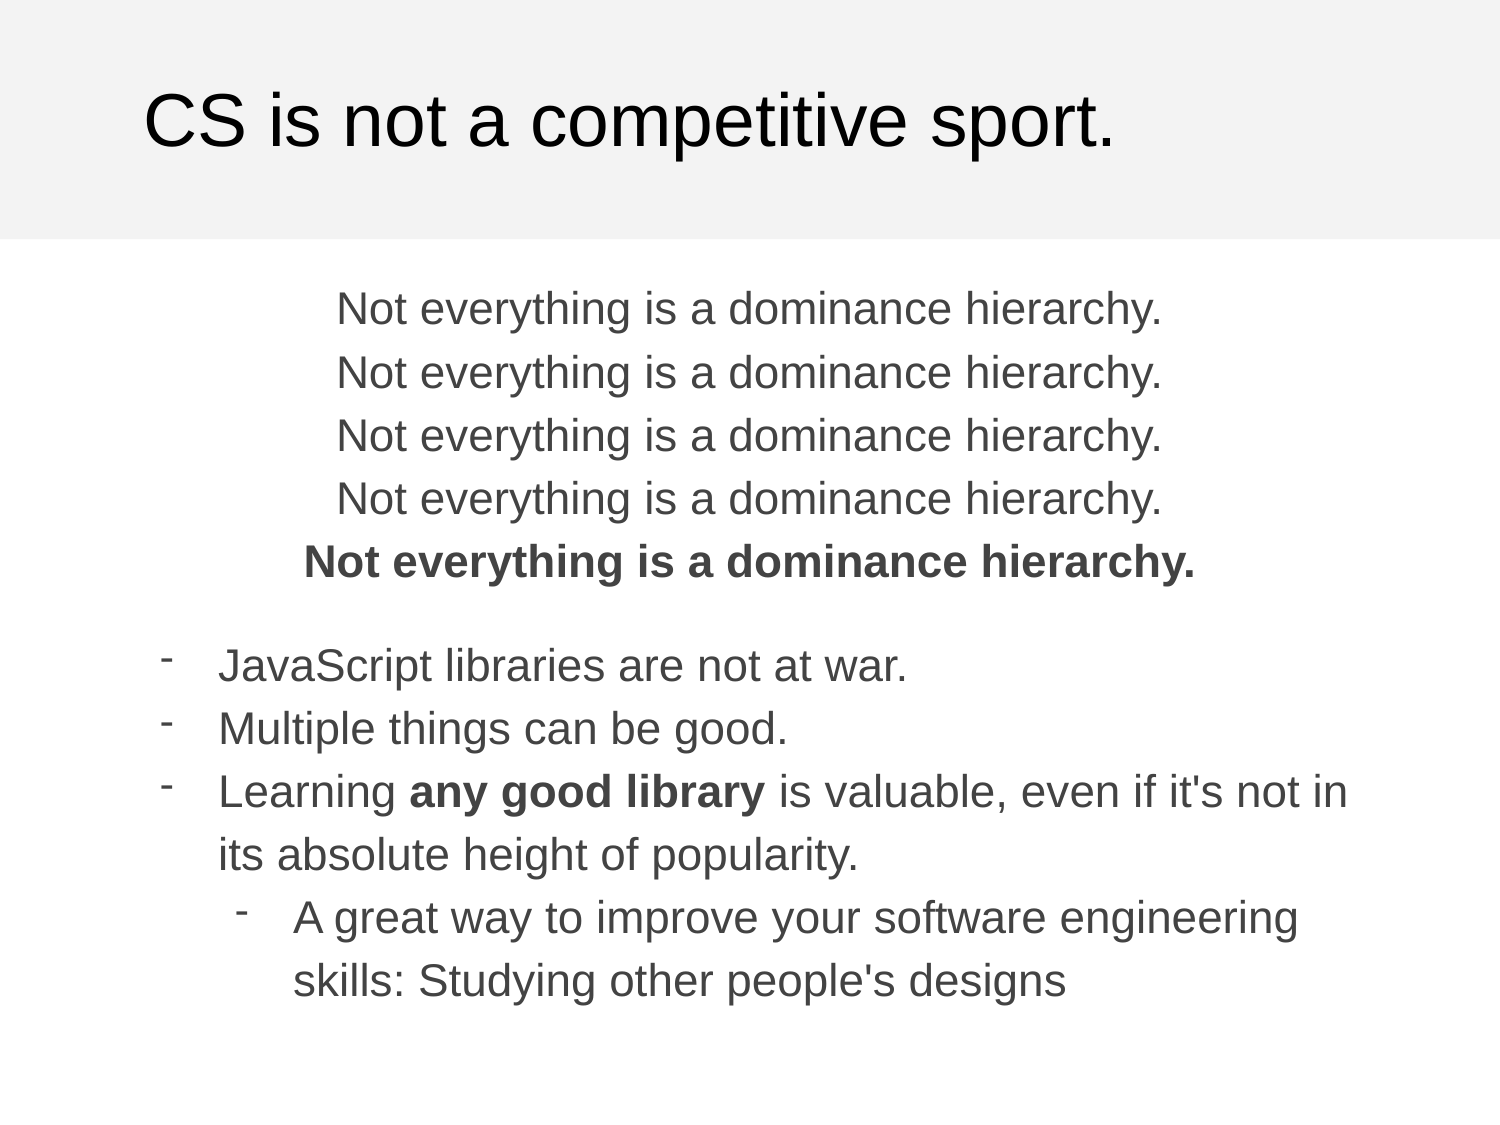

CS is not a competitive sport.
Not everything is a dominance hierarchy.
Not everything is a dominance hierarchy.
Not everything is a dominance hierarchy.
Not everything is a dominance hierarchy.
Not everything is a dominance hierarchy.

JavaScript libraries are not at war.
Multiple things can be good.
Learning any good library is valuable, even if it's not in its absolute height of popularity.
A great way to improve your software engineering skills: Studying other people's designs